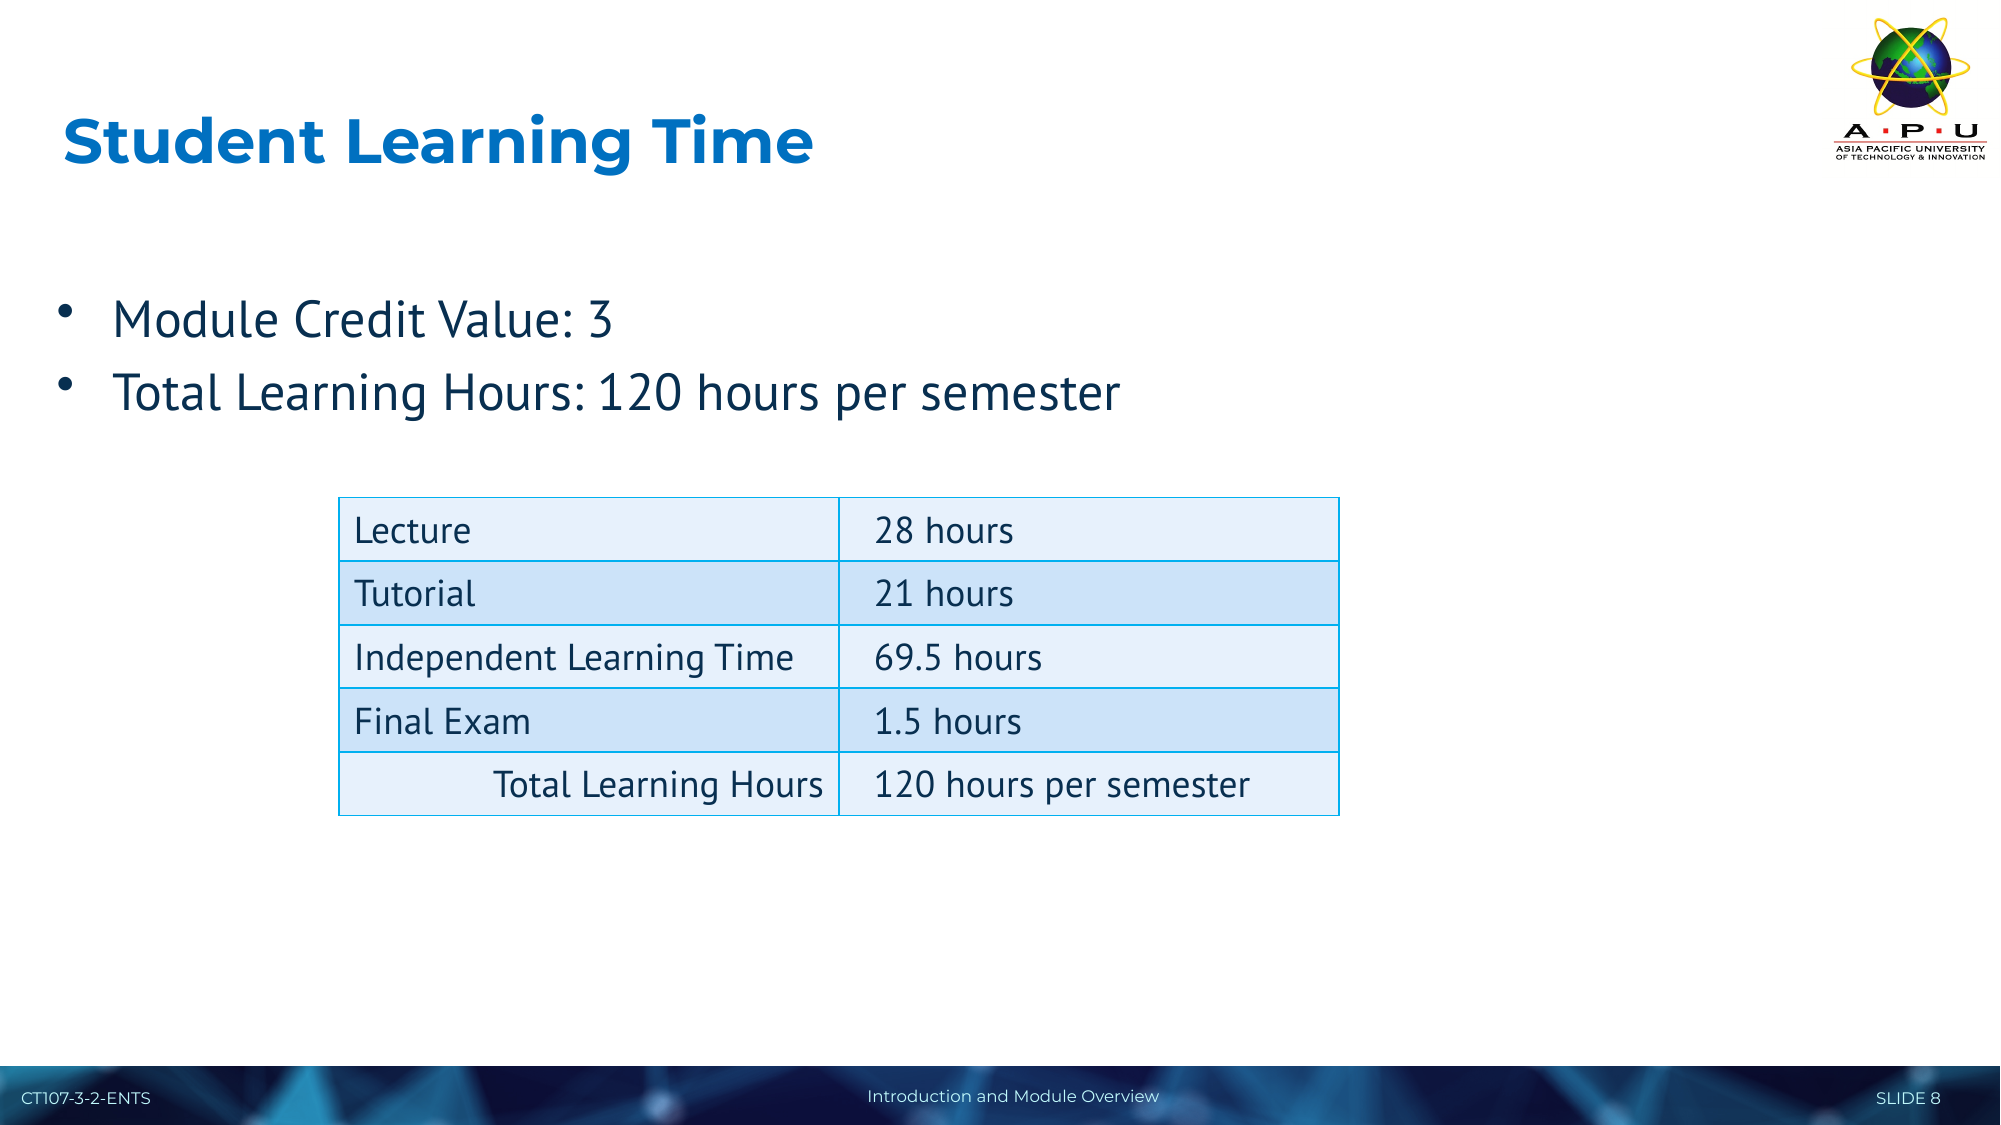

# Student Learning Time
Module Credit Value: 3
Total Learning Hours: 120 hours per semester
| Lecture | 28 hours |
| --- | --- |
| Tutorial | 21 hours |
| Independent Learning Time | 69.5 hours |
| Final Exam | 1.5 hours |
| Total Learning Hours | 120 hours per semester |